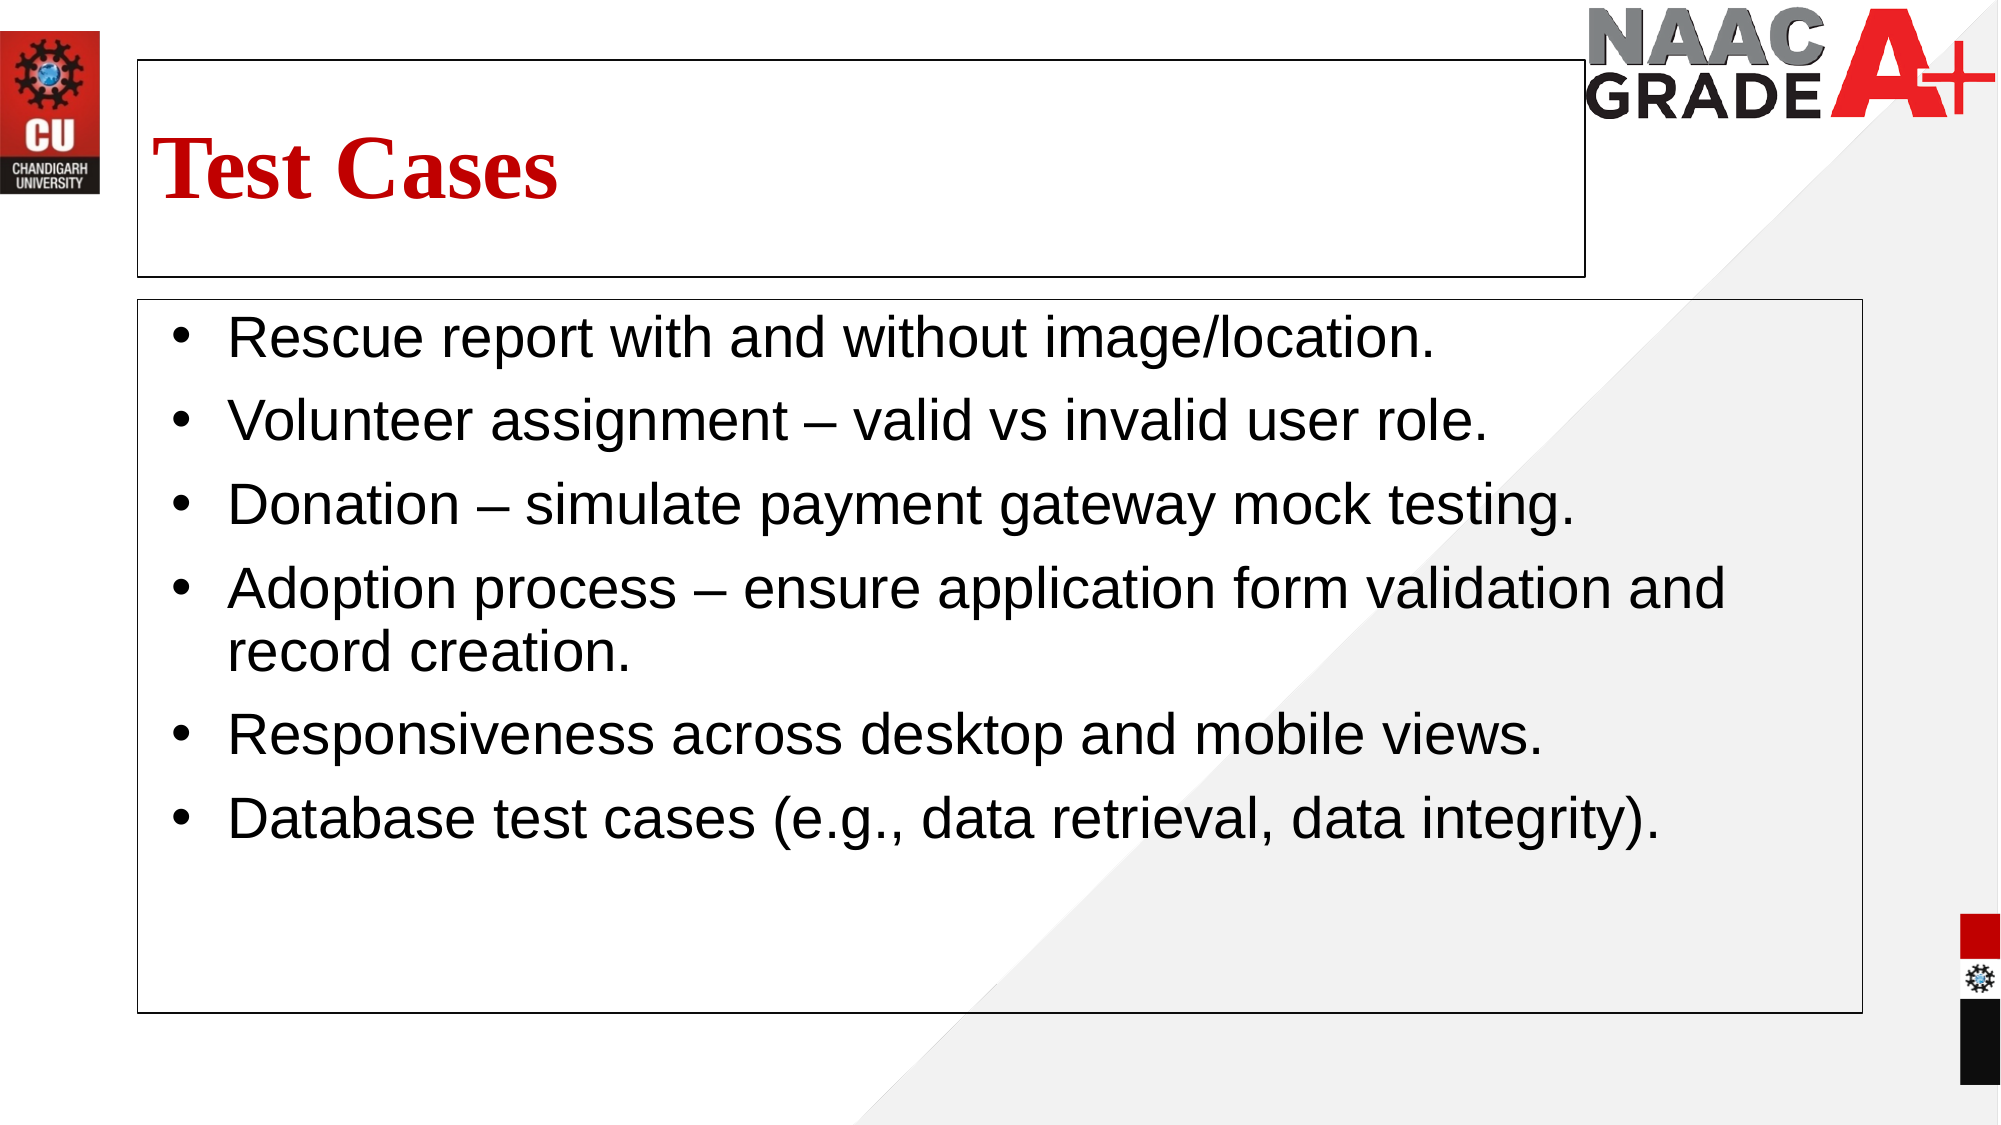

# Test Cases
Rescue report with and without image/location.
Volunteer assignment – valid vs invalid user role.
Donation – simulate payment gateway mock testing.
Adoption process – ensure application form validation and record creation.
Responsiveness across desktop and mobile views.
Database test cases (e.g., data retrieval, data integrity).